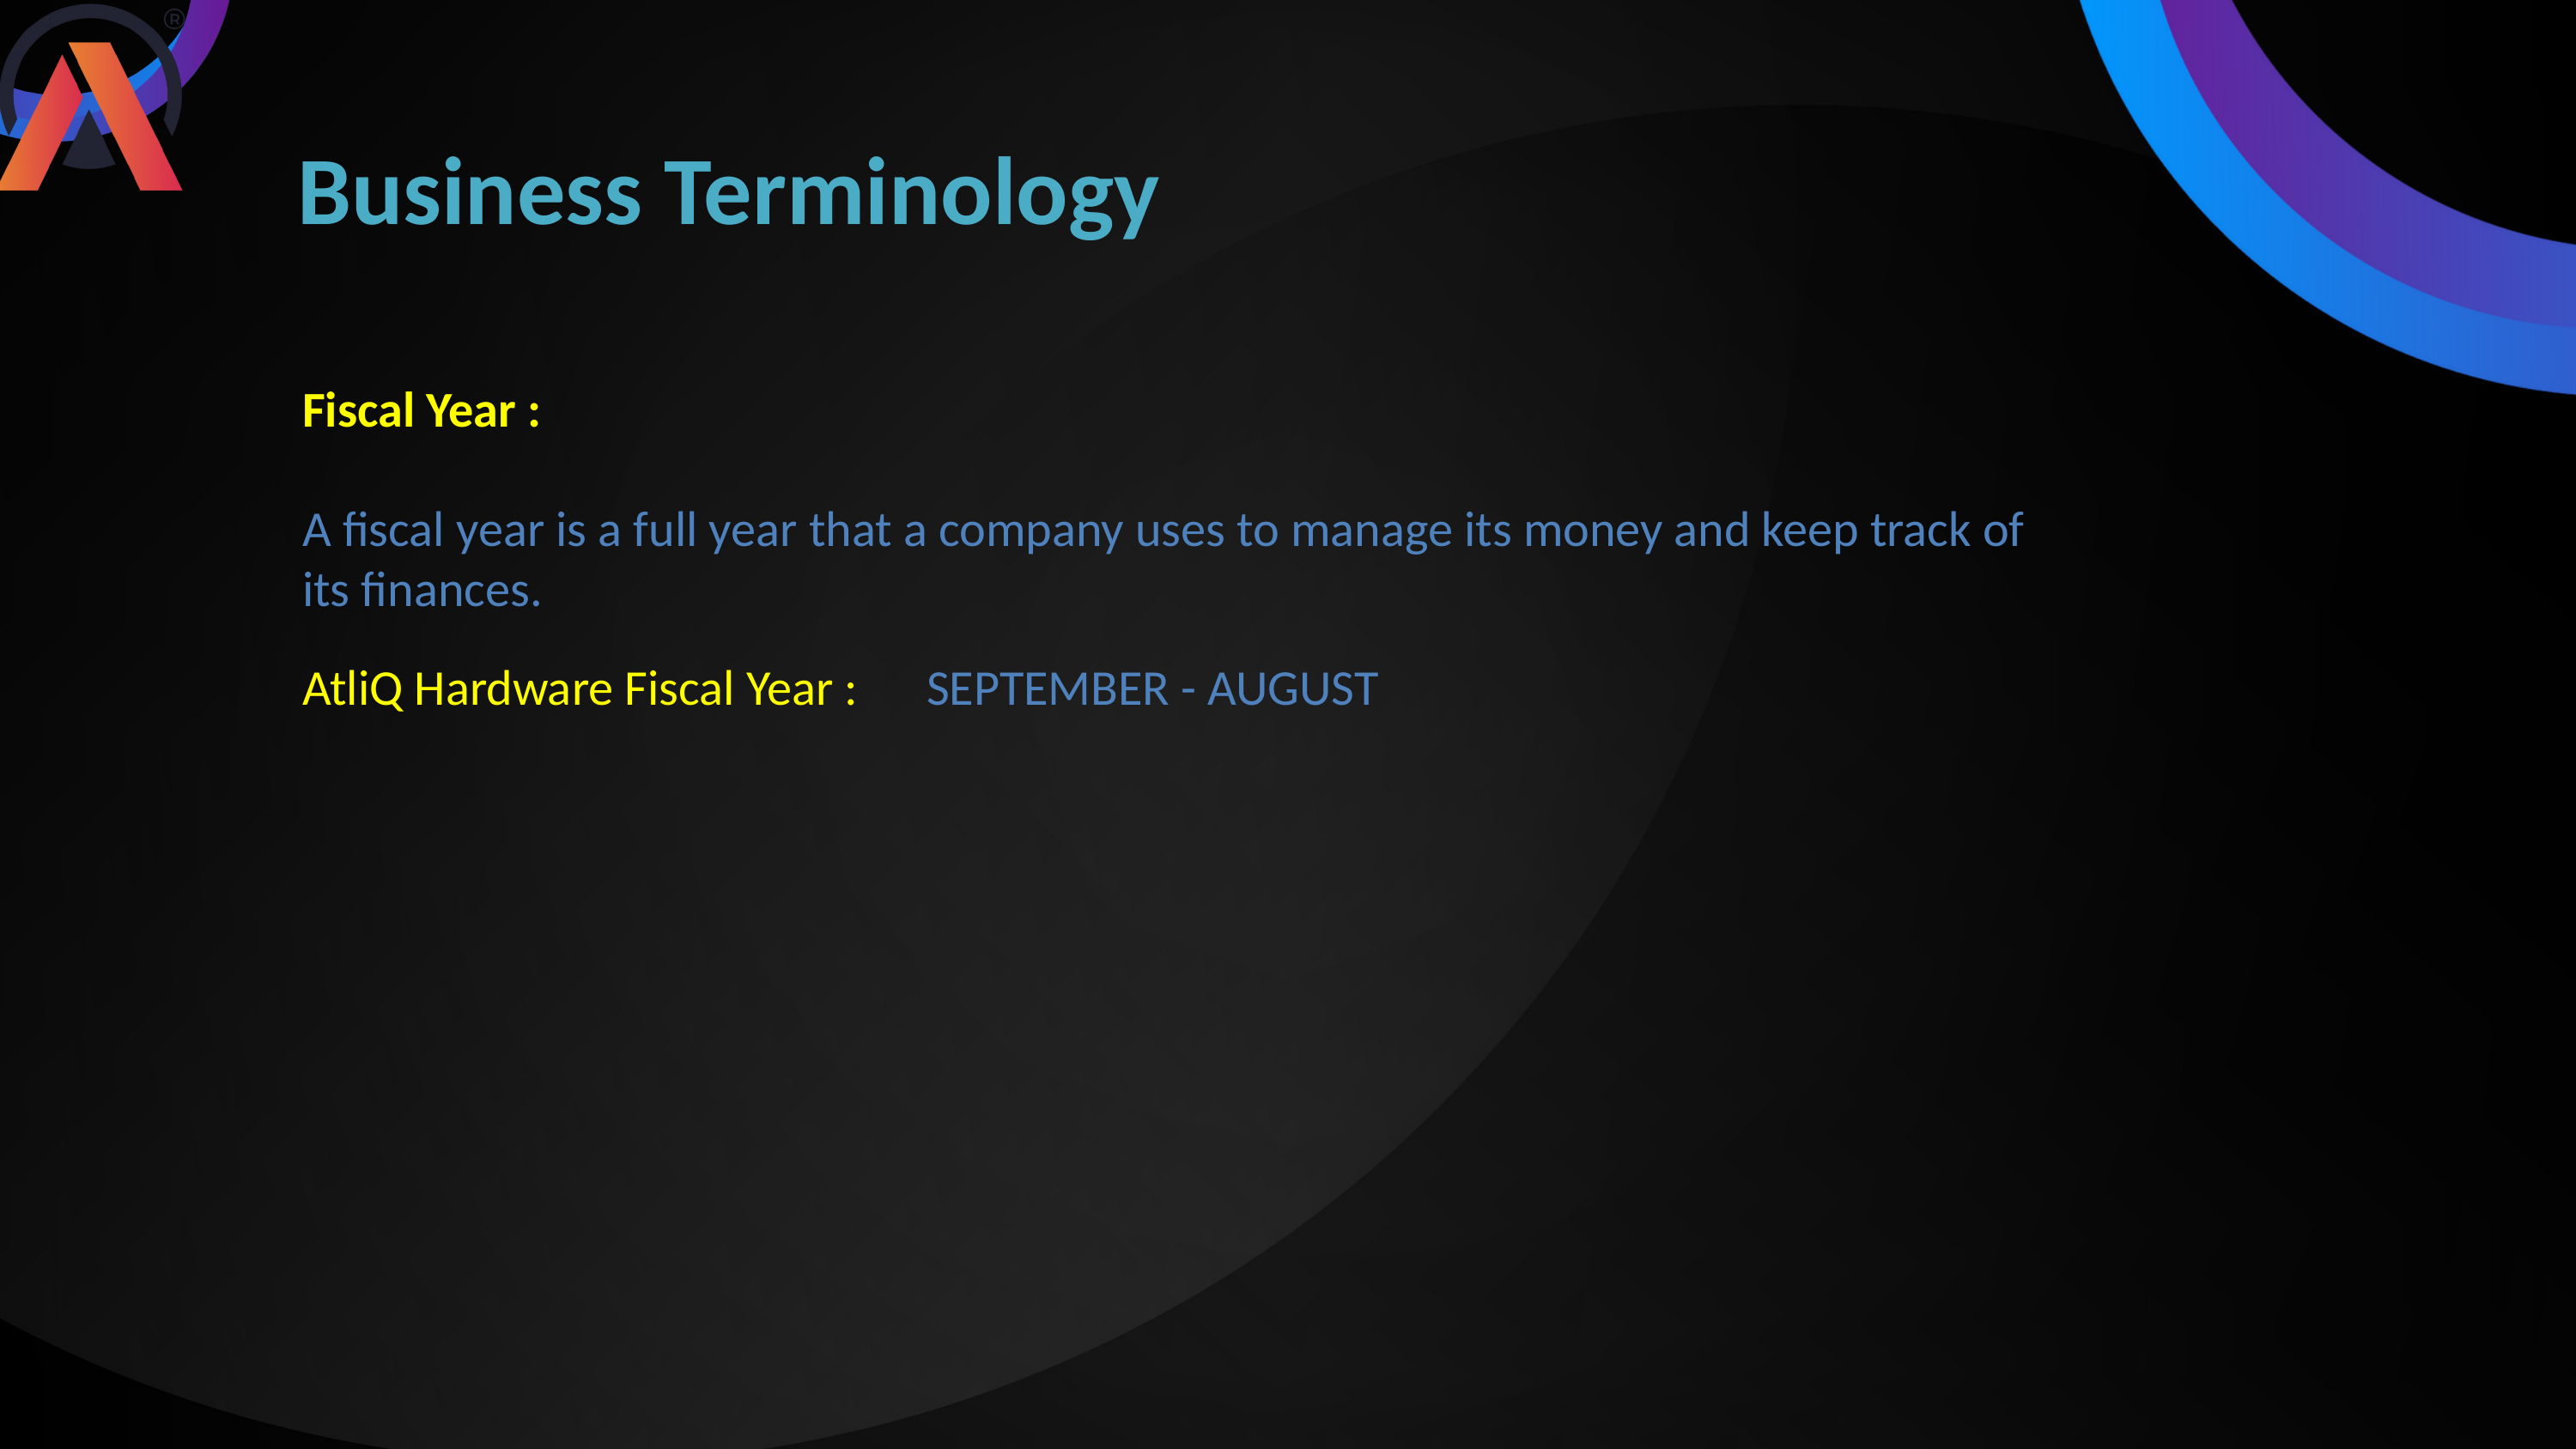

Business Terminology

Fiscal Year :
A fiscal year is a full year that a company uses to manage its money and keep track of its finances.

AtliQ Hardware Fiscal Year :      SEPTEMBER - AUGUST